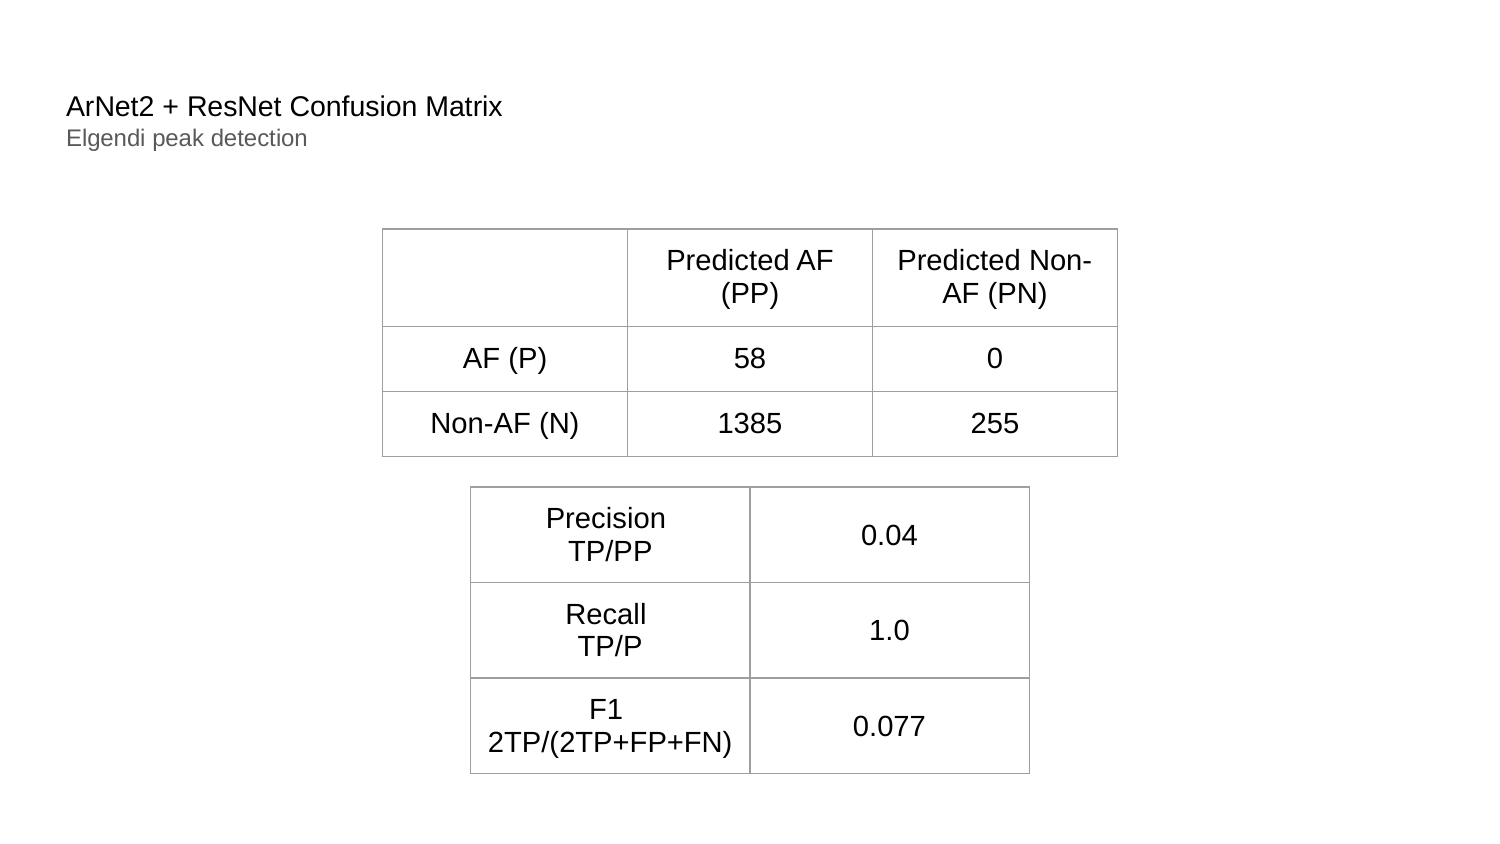

# ArNet2 + ResNet Confusion Matrix Elgendi peak detection

|  | Predicted AF (PP) | Predicted Non-AF (PN) |
| --- | --- | --- |
| AF (P) | 58 | 0 |
| Non-AF (N) | 1385 | 255 |
| Precision TP/PP | 0.04 |
| --- | --- |
| Recall TP/P | 1.0 |
| F1 2TP/(2TP+FP+FN) | 0.077 |